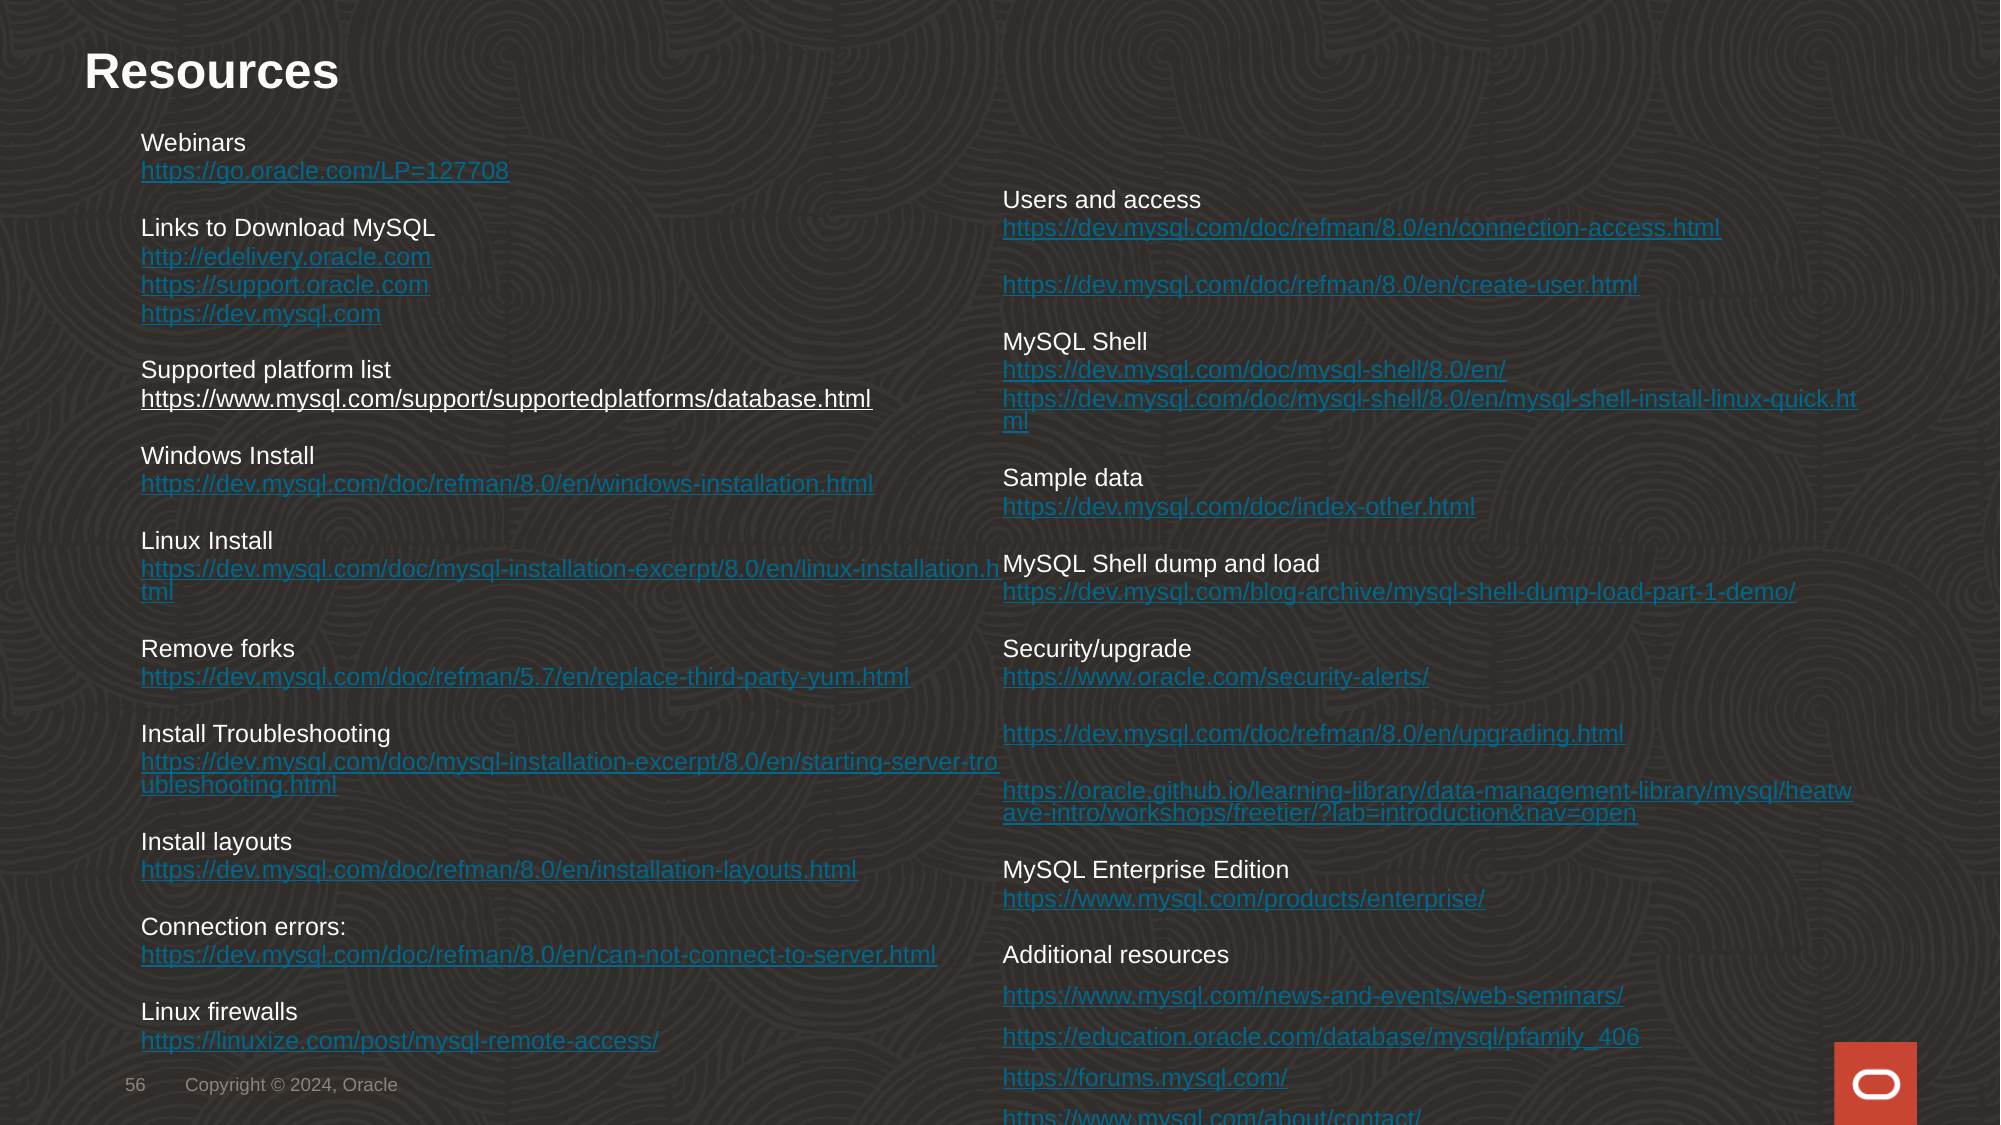

Resources
Webinars
https://go.oracle.com/LP=127708

Links to Download MySQL
http://edelivery.oracle.com
https://support.oracle.com
https://dev.mysql.com

Supported platform list
https://www.mysql.com/support/supportedplatforms/database.html
Windows Install
https://dev.mysql.com/doc/refman/8.0/en/windows-installation.html

Linux Install
https://dev.mysql.com/doc/mysql-installation-excerpt/8.0/en/linux-installation.html

Remove forks
https://dev.mysql.com/doc/refman/5.7/en/replace-third-party-yum.html

Install Troubleshooting
https://dev.mysql.com/doc/mysql-installation-excerpt/8.0/en/starting-server-troubleshooting.html

Install layouts
https://dev.mysql.com/doc/refman/8.0/en/installation-layouts.html

Connection errors:
https://dev.mysql.com/doc/refman/8.0/en/can-not-connect-to-server.html
Linux firewalls
https://linuxize.com/post/mysql-remote-access/

Users and access
https://dev.mysql.com/doc/refman/8.0/en/connection-access.html

https://dev.mysql.com/doc/refman/8.0/en/create-user.html
MySQL Shell
https://dev.mysql.com/doc/mysql-shell/8.0/en/
https://dev.mysql.com/doc/mysql-shell/8.0/en/mysql-shell-install-linux-quick.html

Sample data
https://dev.mysql.com/doc/index-other.html

MySQL Shell dump and load
https://dev.mysql.com/blog-archive/mysql-shell-dump-load-part-1-demo/
Security/upgrade
https://www.oracle.com/security-alerts/
https://dev.mysql.com/doc/refman/8.0/en/upgrading.html

https://oracle.github.io/learning-library/data-management-library/mysql/heatwave-intro/workshops/freetier/?lab=introduction&nav=open

MySQL Enterprise Edition
https://www.mysql.com/products/enterprise/

Additional resources
https://www.mysql.com/news-and-events/web-seminars/
https://education.oracle.com/database/mysql/pfamily_406
https://forums.mysql.com/
https://www.mysql.com/about/contact/

56
Copyright © 2024, Oracle